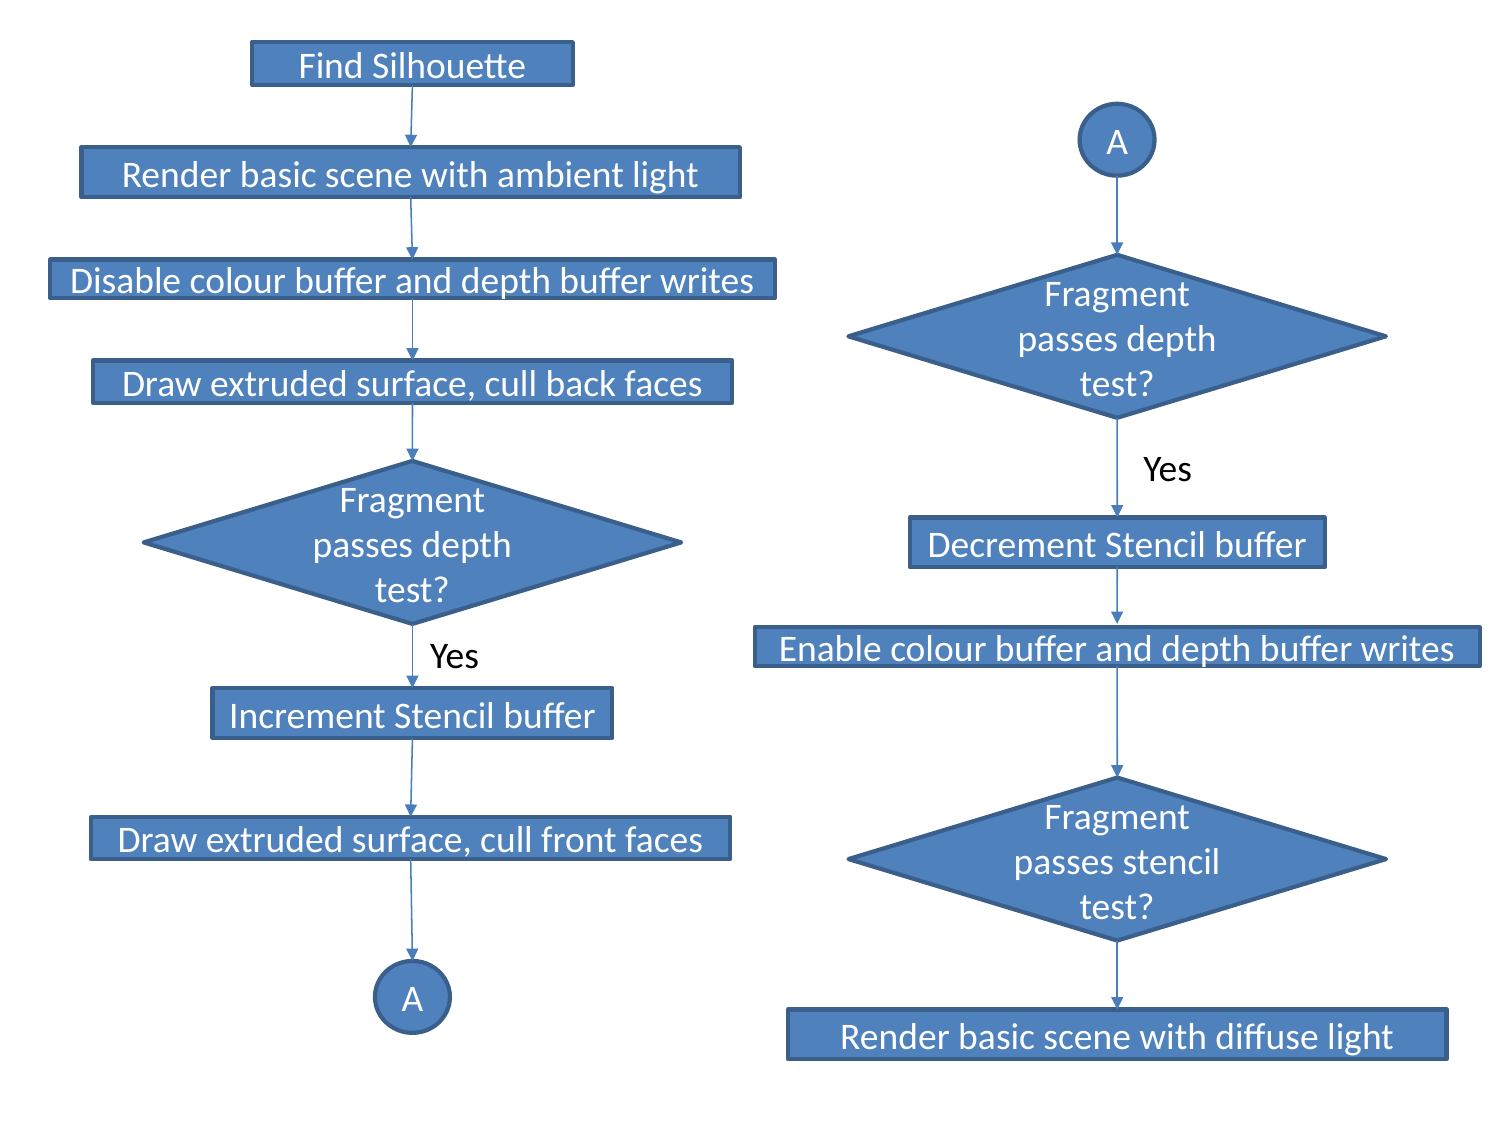

Find Silhouette
A
Render basic scene with ambient light
Fragment passes depth test?
Disable colour buffer and depth buffer writes
Draw extruded surface, cull back faces
Yes
Fragment passes depth test?
Decrement Stencil buffer
Yes
Enable colour buffer and depth buffer writes
Increment Stencil buffer
Fragment passes stencil test?
Draw extruded surface, cull front faces
A
Render basic scene with diffuse light